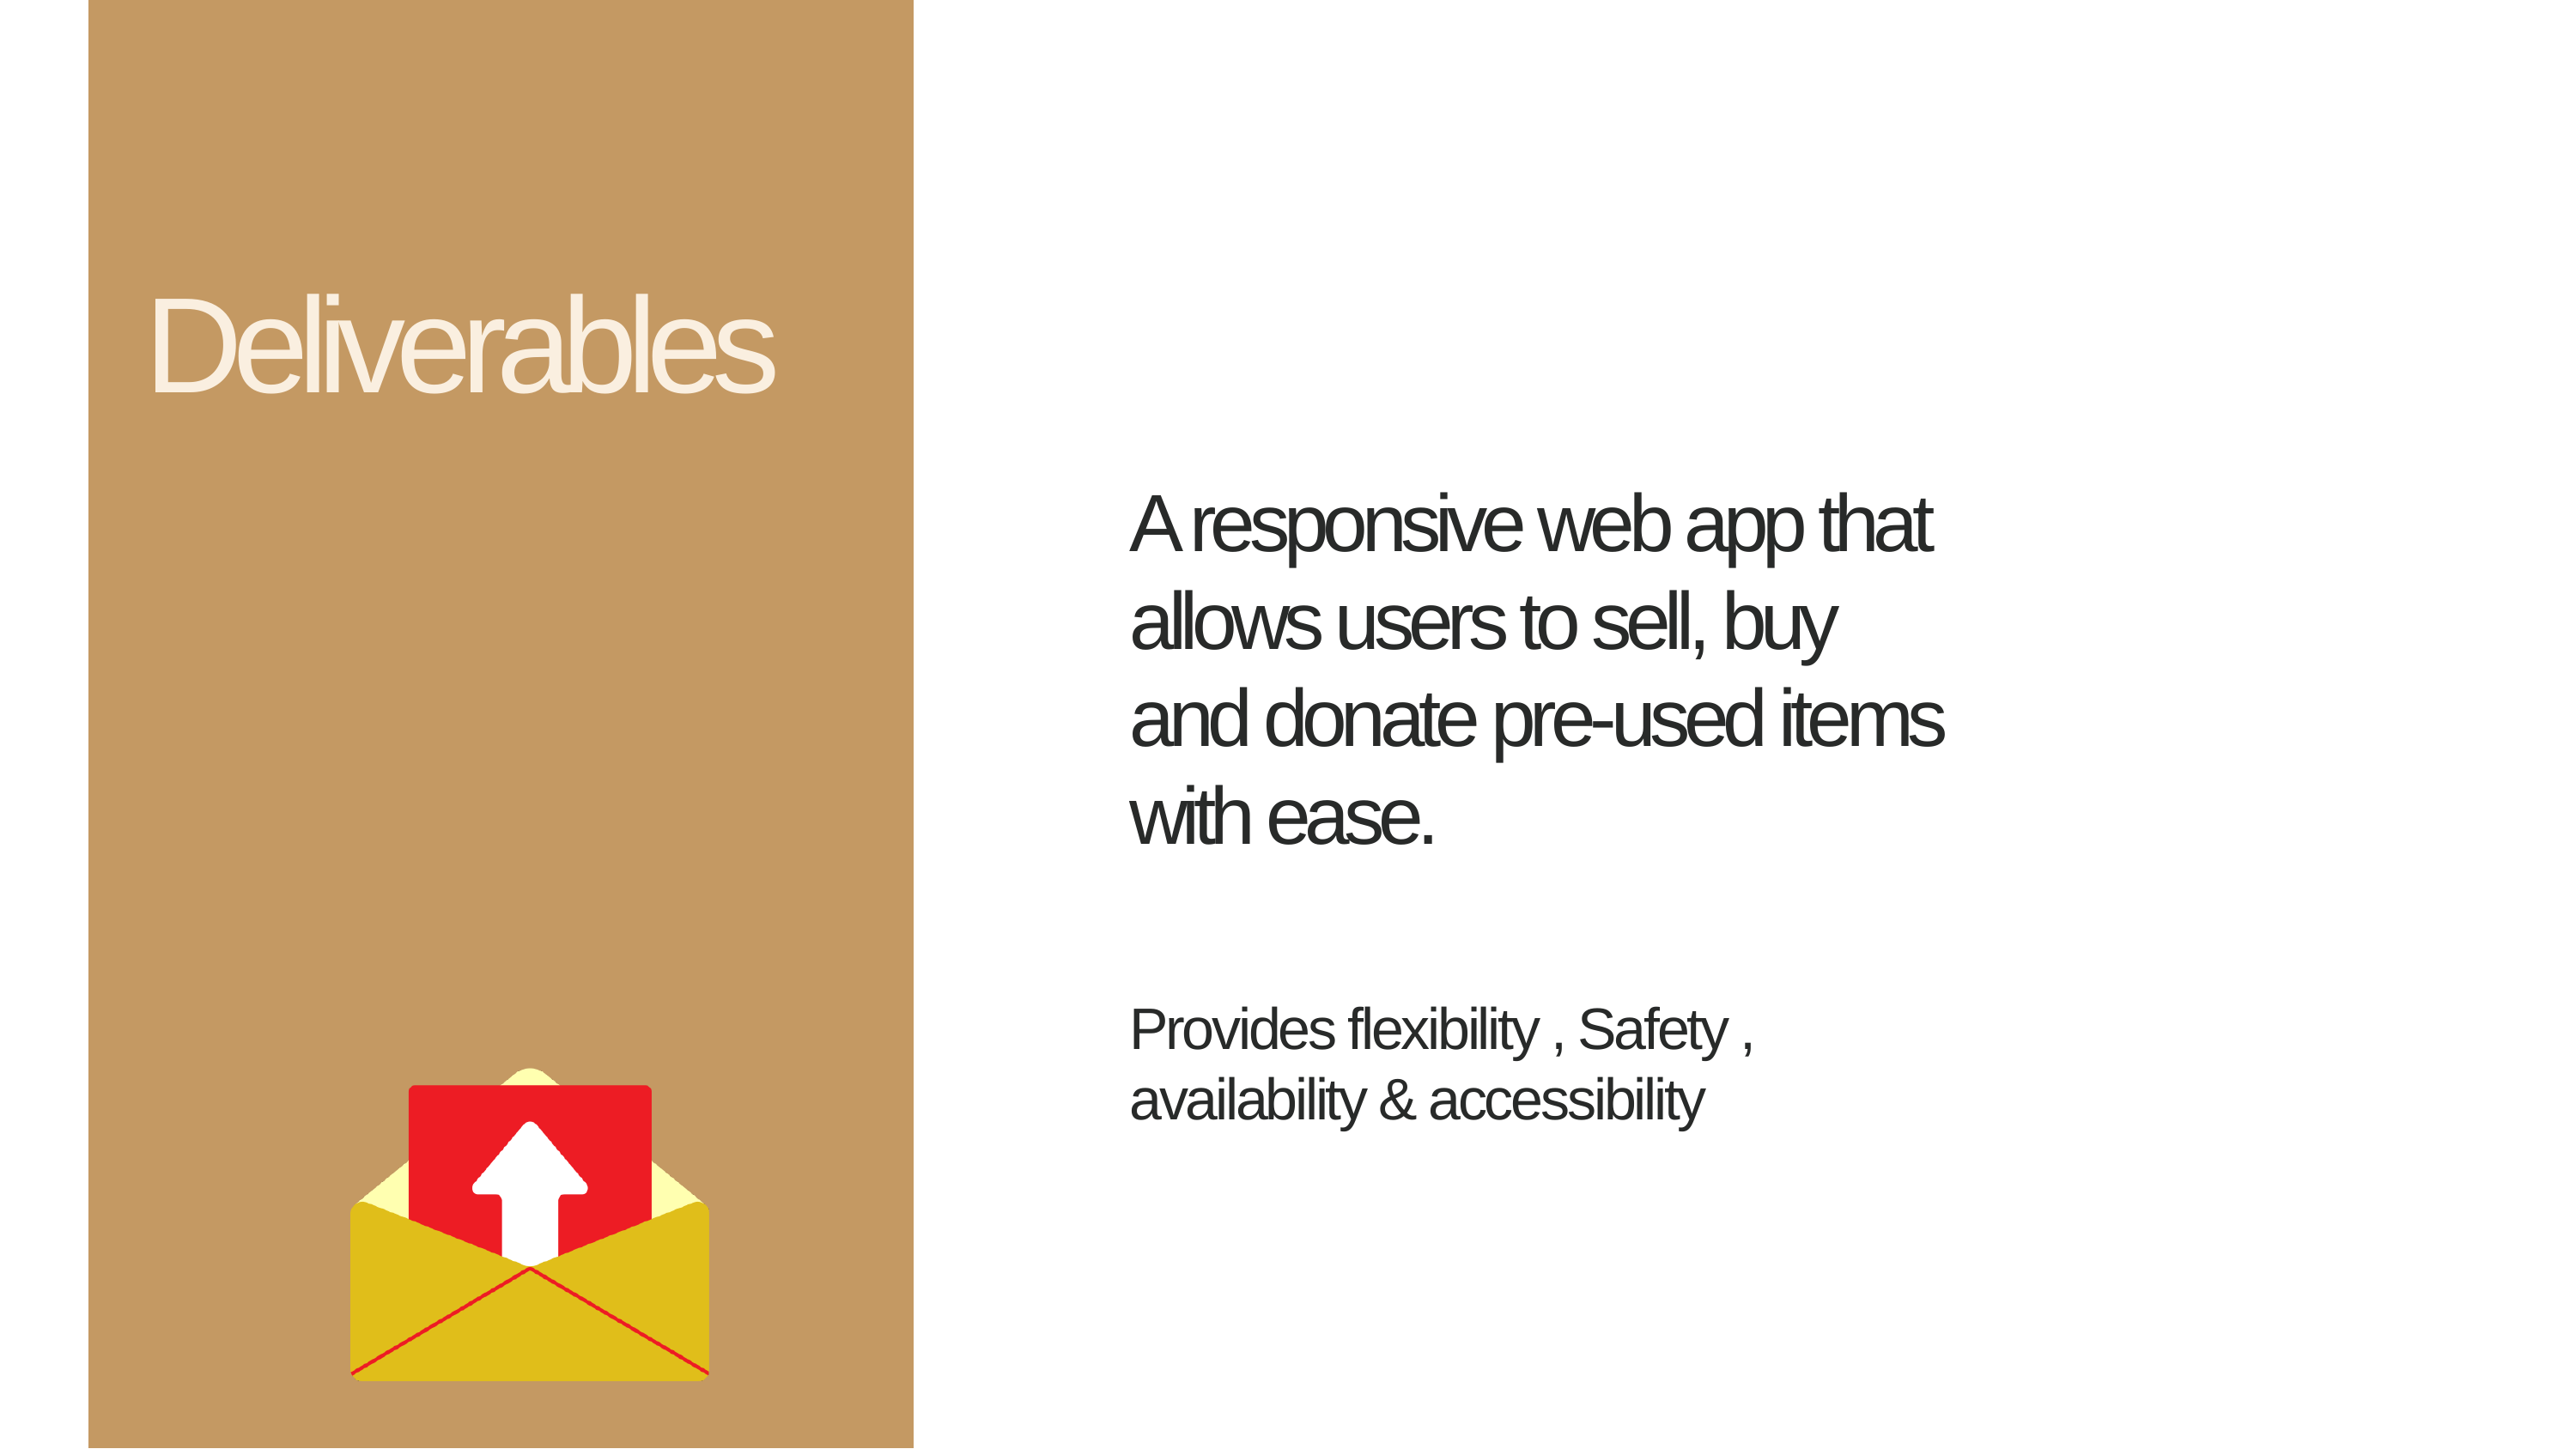

Deliverables
A responsive web app that allows users to sell, buy and donate pre-used items with ease.

Provides flexibility , Safety , availability & accessibility